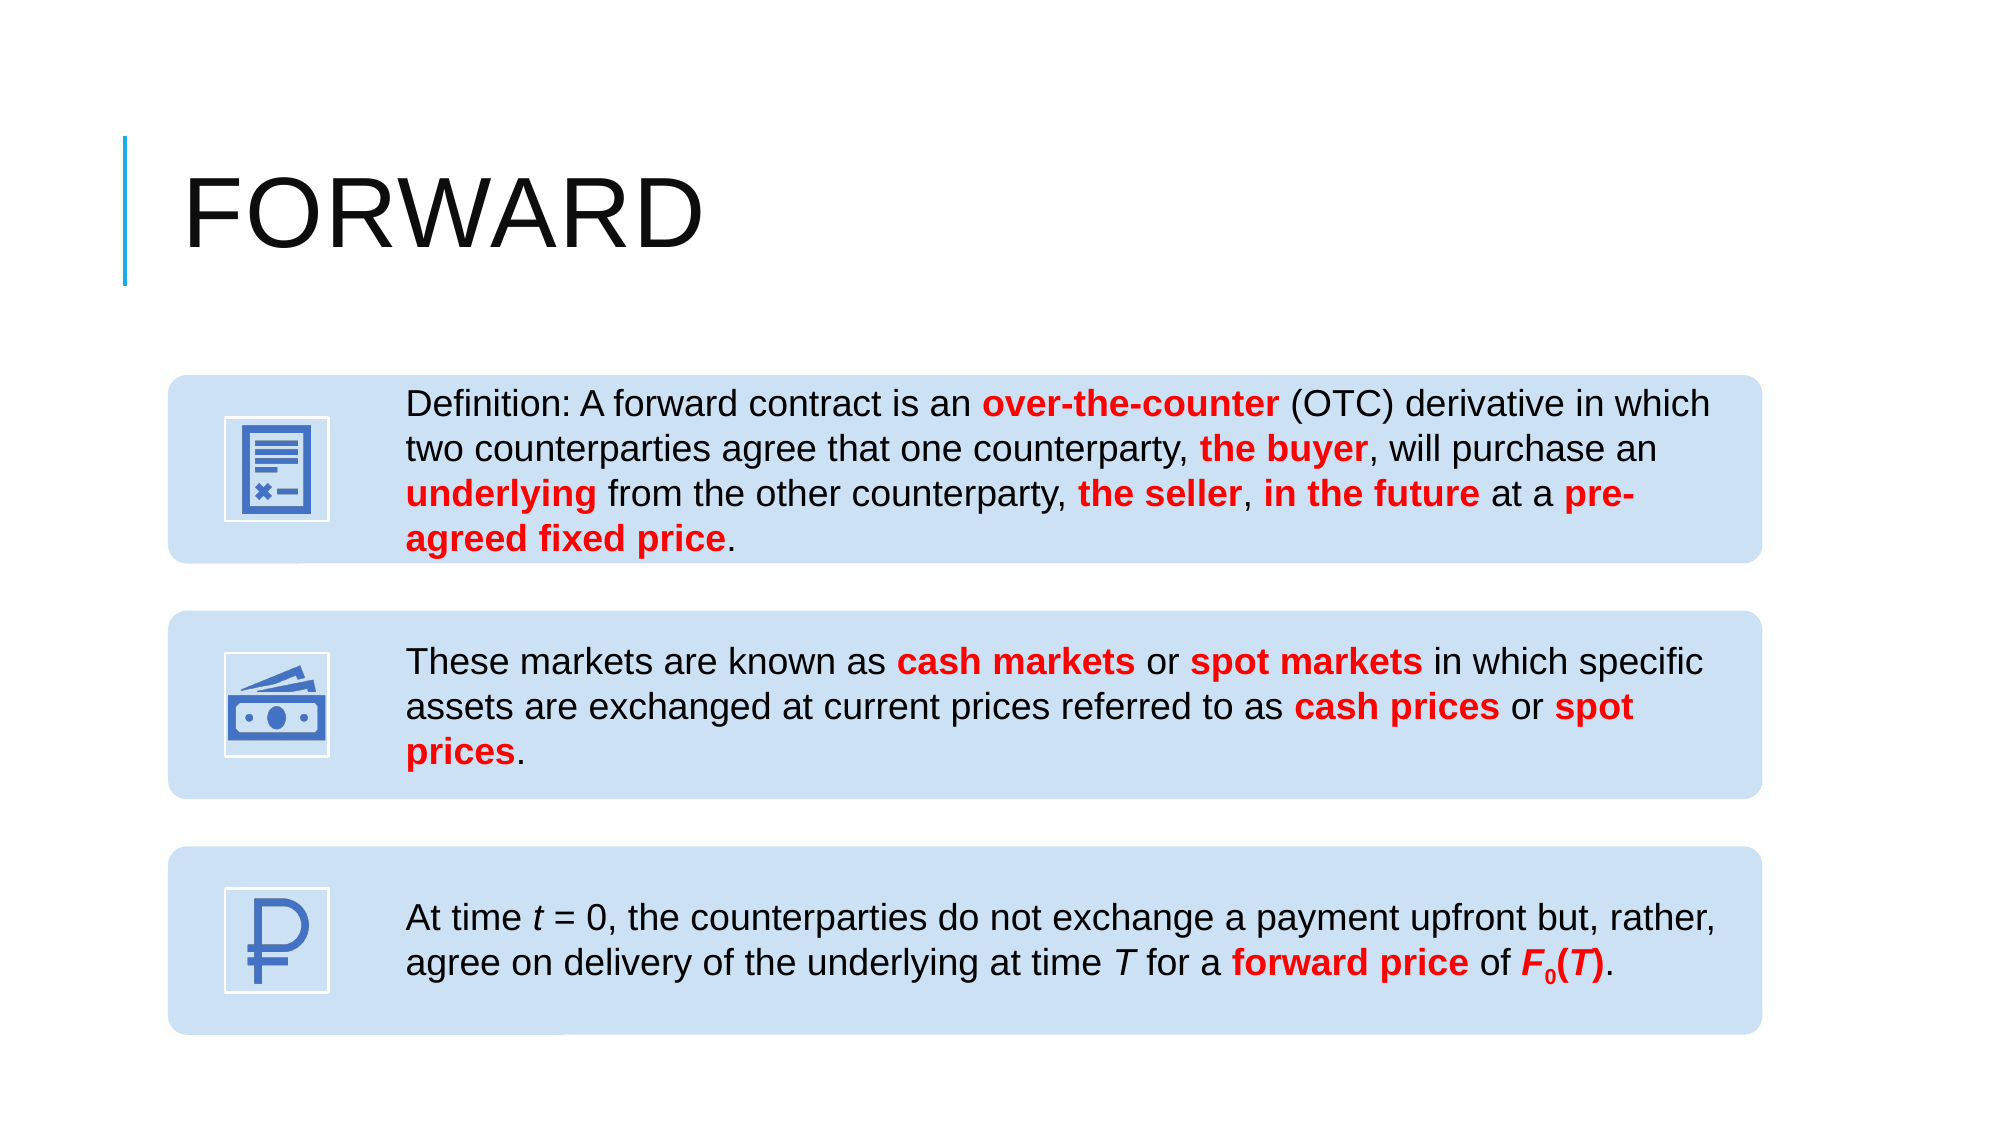

# Forward
Definition: A forward contract is an over-the-counter (OTC) derivative in which two counterparties agree that one counterparty, the buyer, will purchase an underlying from the other counterparty, the seller, in the future at a pre-agreed fixed price.
These markets are known as cash markets or spot markets in which specific assets are exchanged at current prices referred to as cash prices or spot prices.
At time t = 0, the counterparties do not exchange a payment upfront but, rather, agree on delivery of the underlying at time T for a forward price of F0(T).